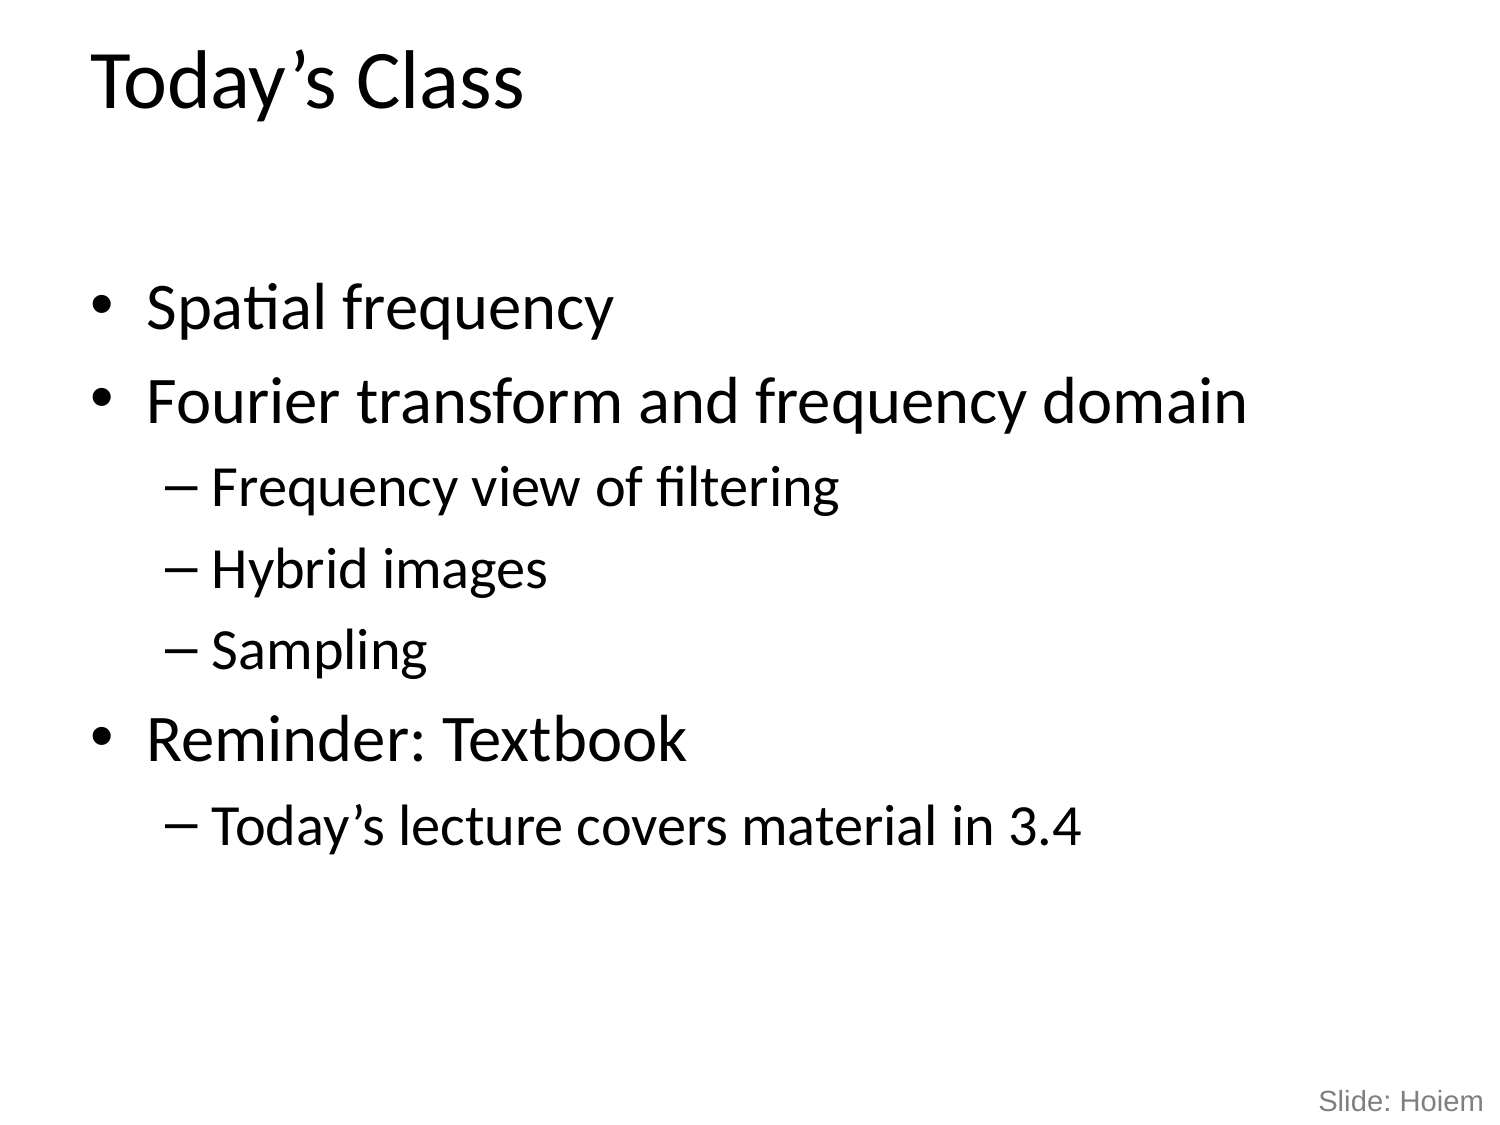

# Today’s Class

Spatial frequency
Fourier transform and frequency domain
Frequency view of filtering
Hybrid images
Sampling
Reminder: Textbook
Today’s lecture covers material in 3.4
Slide: Hoiem